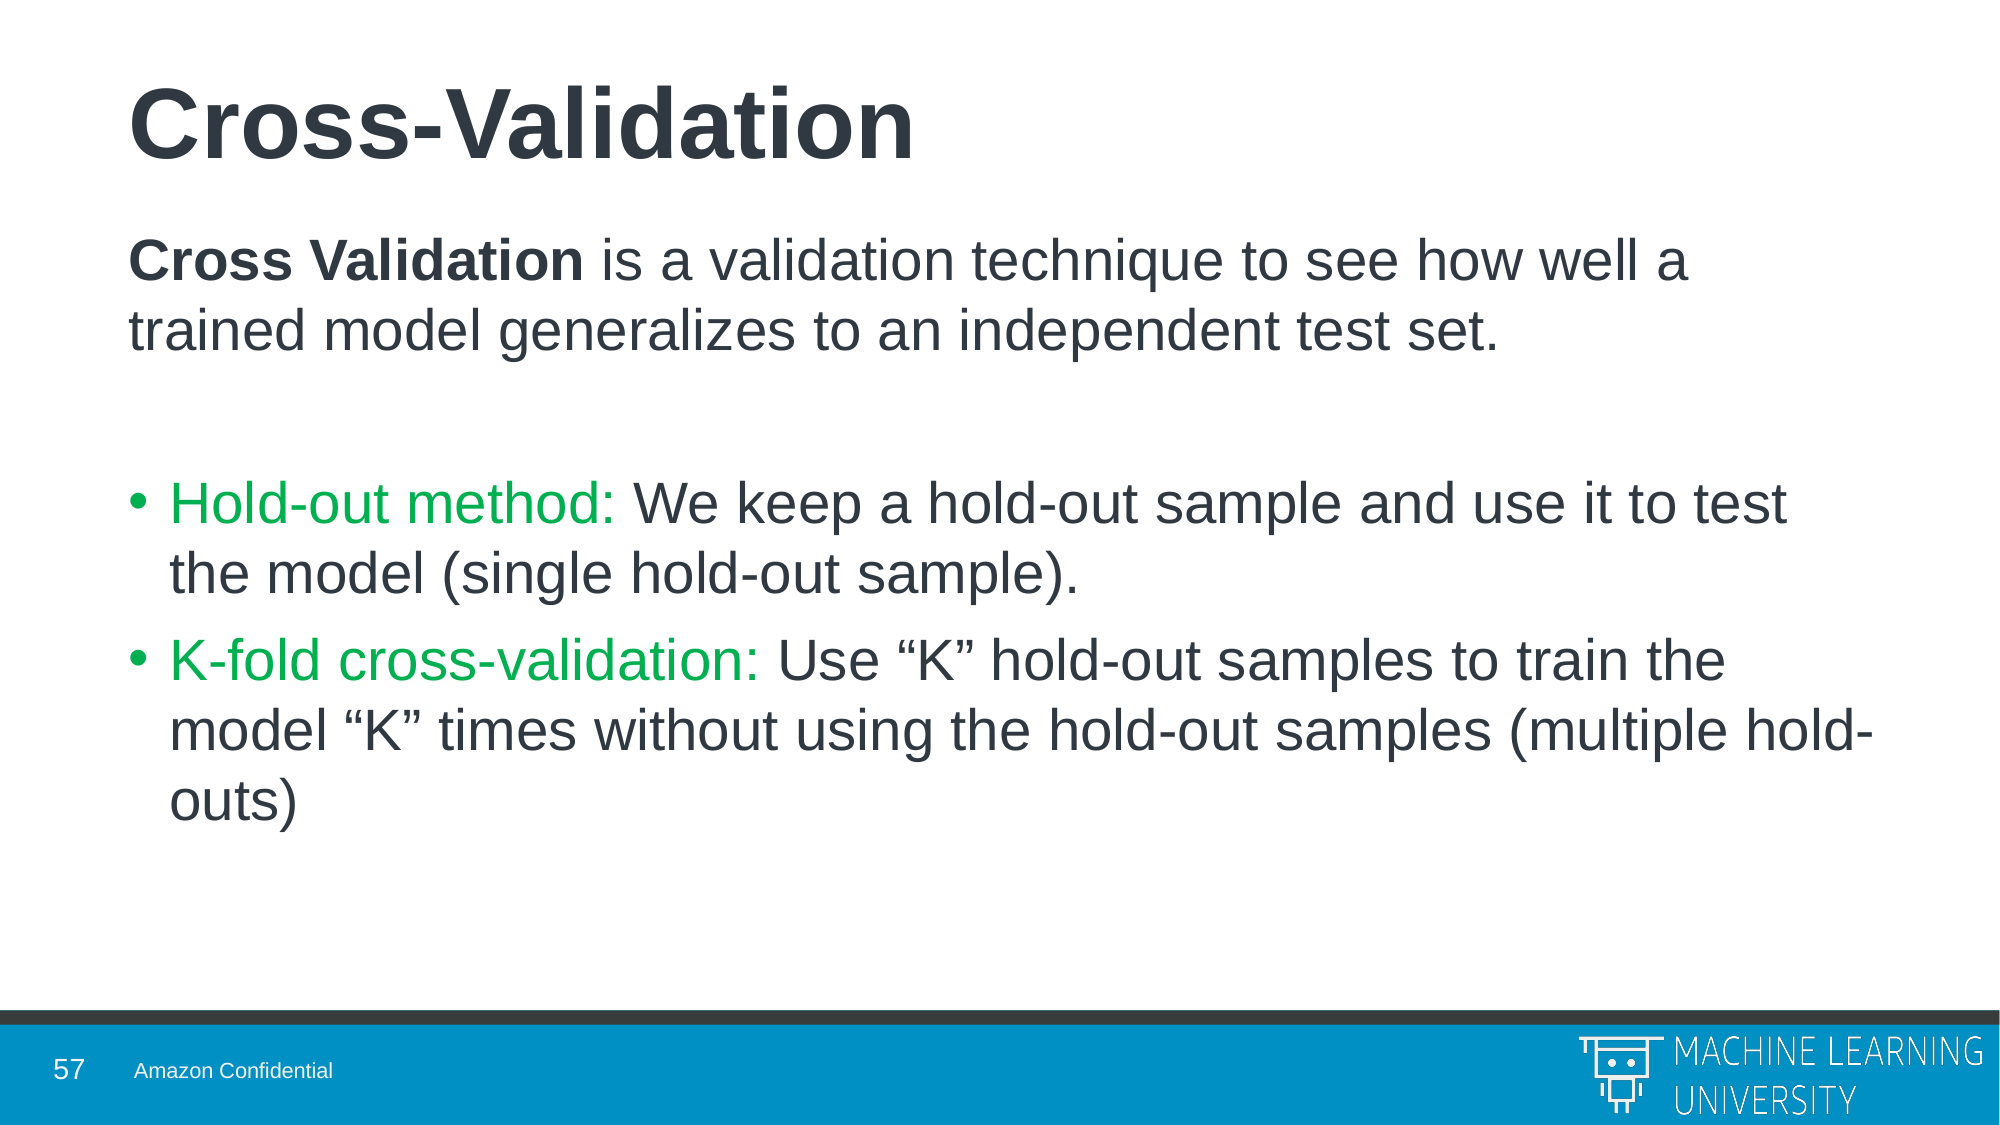

# Cross-Validation
Cross Validation is a validation technique to see how well a trained model generalizes to an independent test set.

Hold-out method: We keep a hold-out sample and use it to test the model (single hold-out sample).
K-fold cross-validation: Use “K” hold-out samples to train the model “K” times without using the hold-out samples (multiple hold-outs)